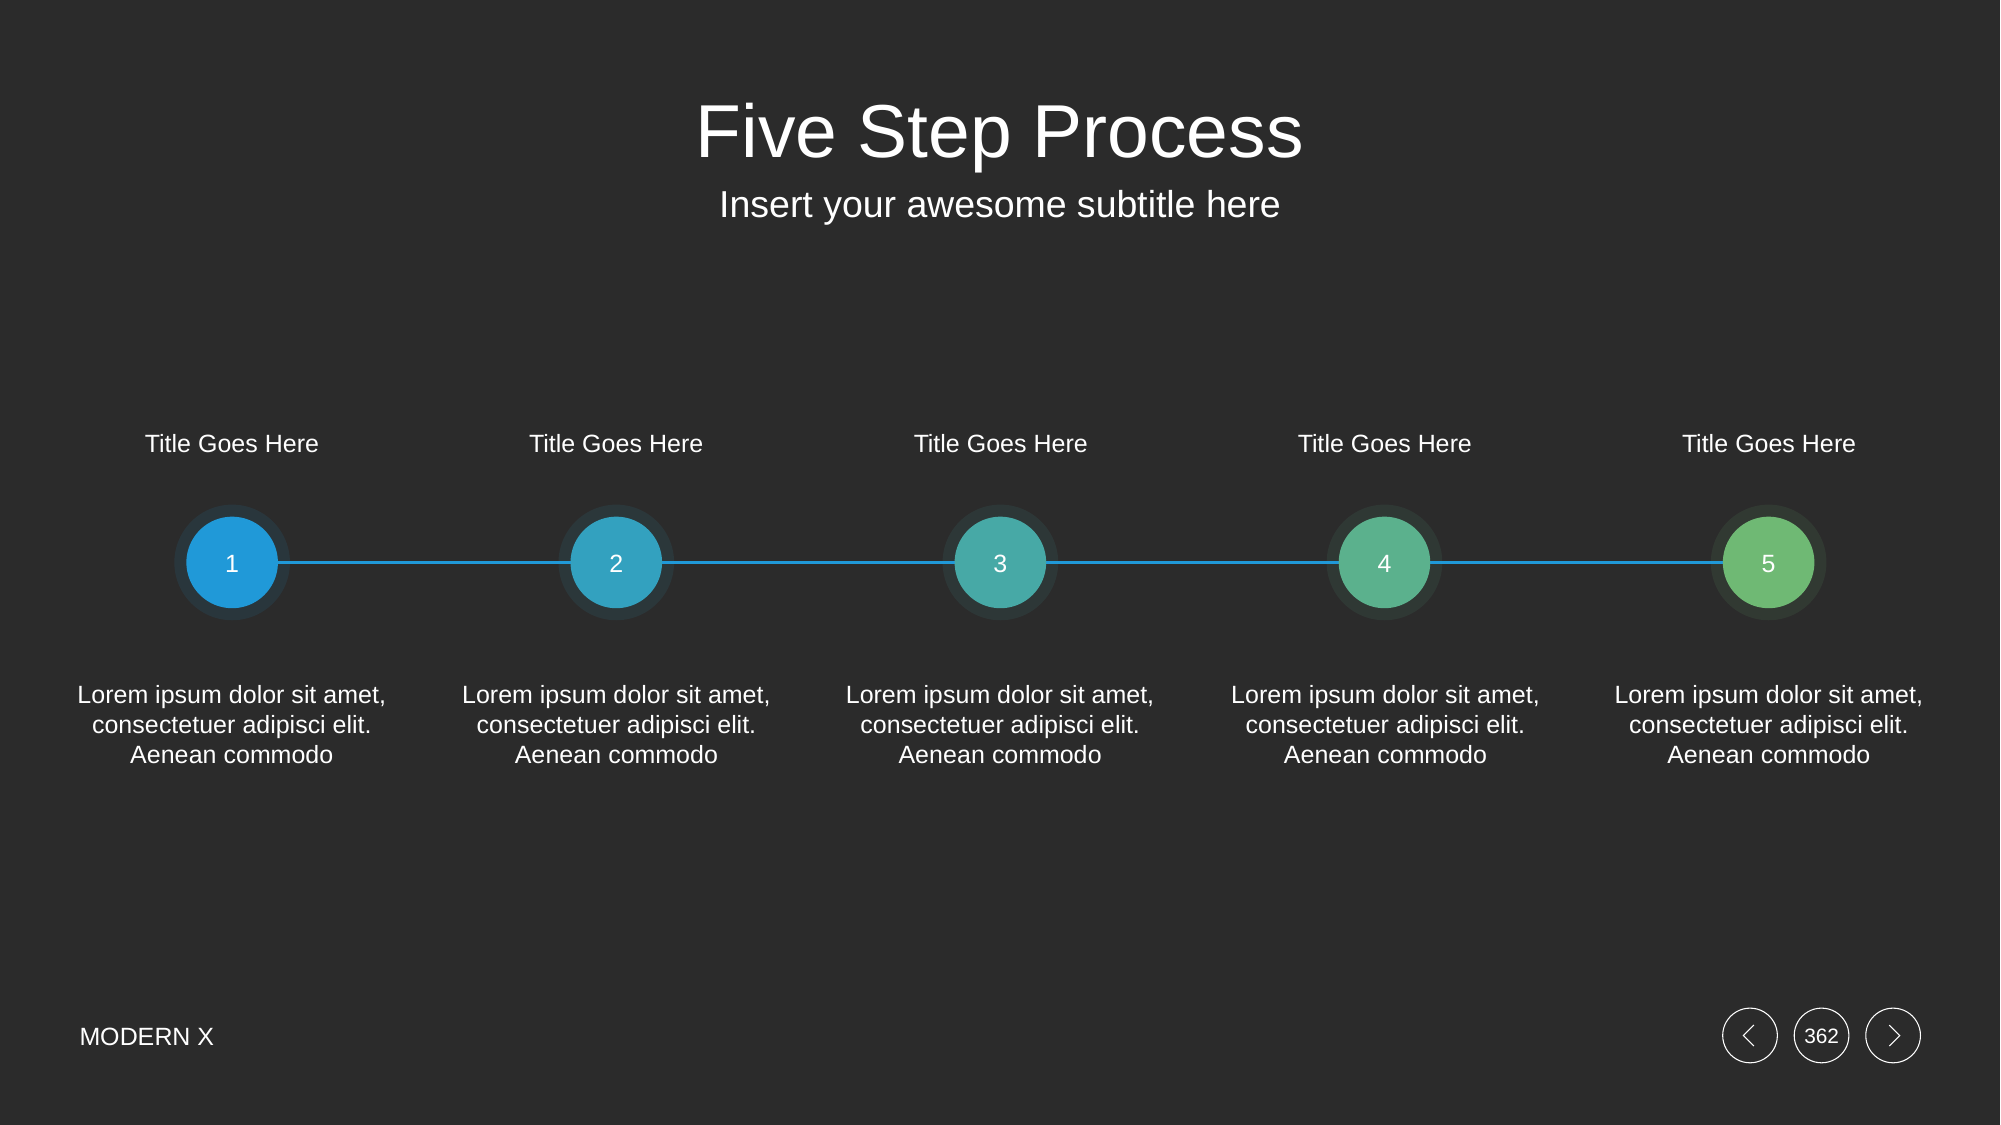

# Five Step Process
Insert your awesome subtitle here
Title Goes Here
Title Goes Here
Title Goes Here
Title Goes Here
Title Goes Here

1
2
3
4
5
Lorem ipsum dolor sit amet, consectetuer adipisci elit. Aenean commodo
Lorem ipsum dolor sit amet, consectetuer adipisci elit. Aenean commodo
Lorem ipsum dolor sit amet, consectetuer adipisci elit. Aenean commodo
Lorem ipsum dolor sit amet, consectetuer adipisci elit. Aenean commodo
Lorem ipsum dolor sit amet, consectetuer adipisci elit. Aenean commodo